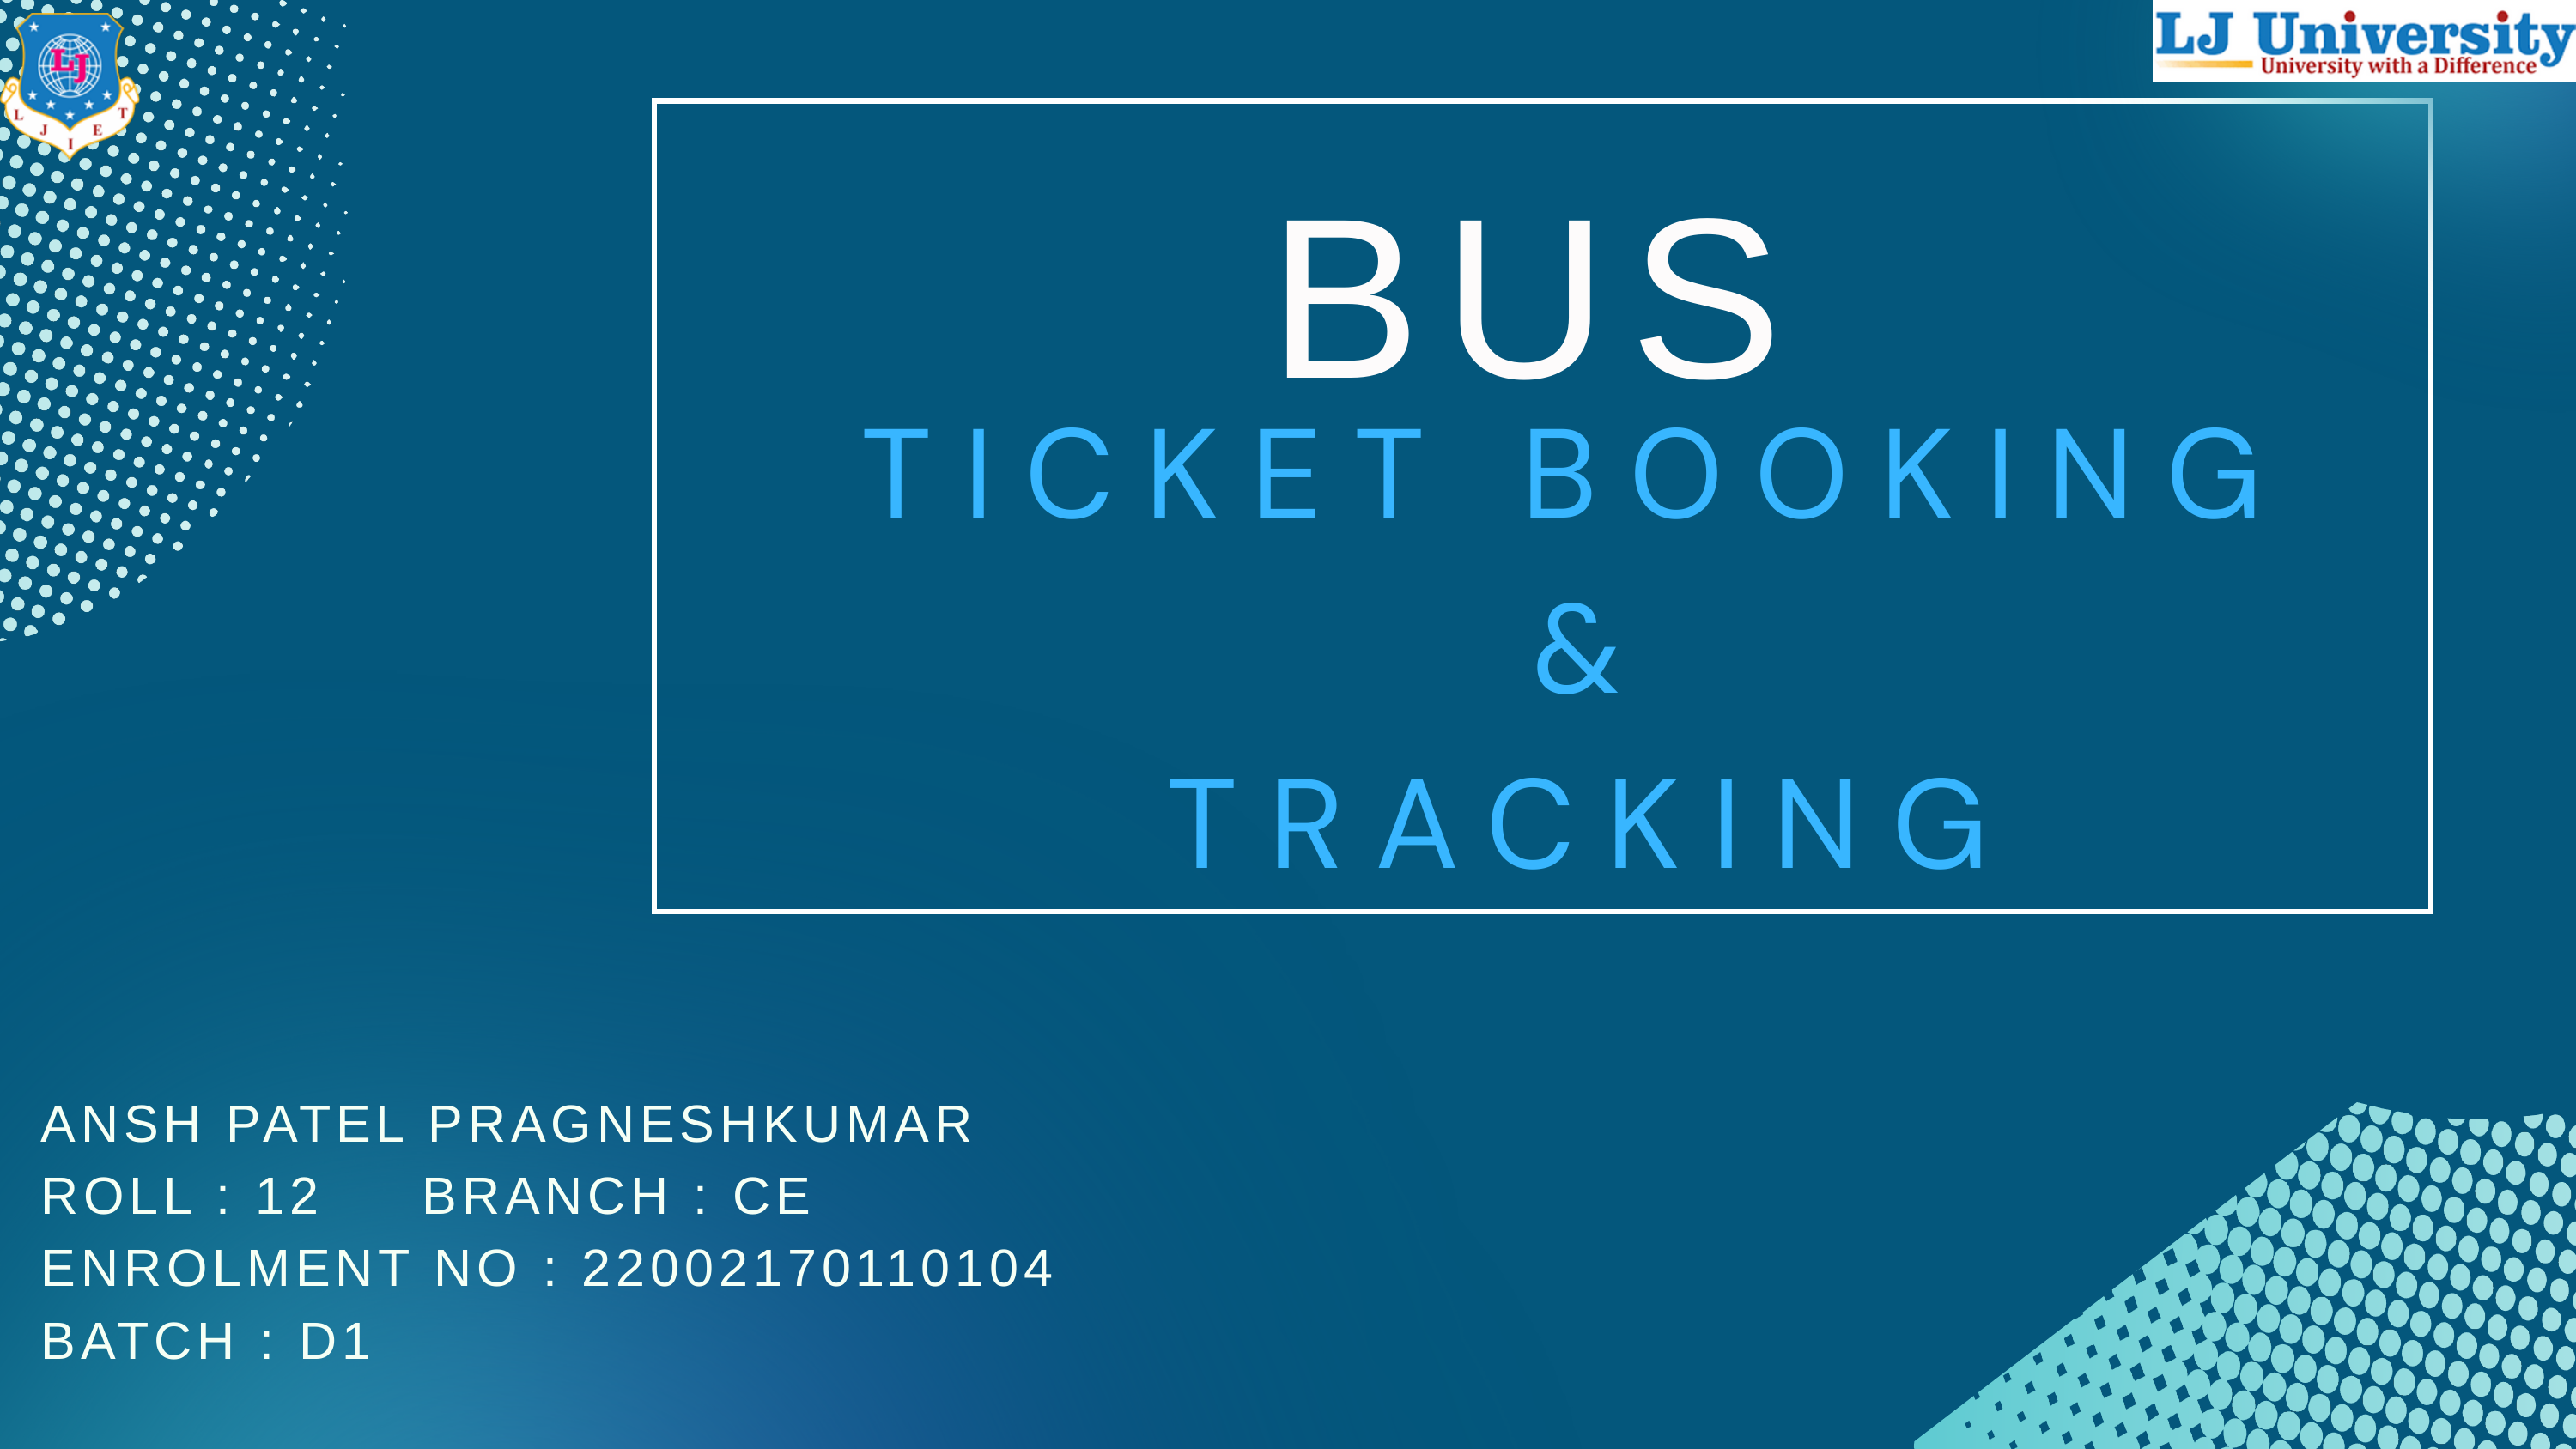

BUS
TICKET BOOKING
&
TRACKING

ANSH PATEL PRAGNESHKUMAR
ROLL : 12     BRANCH : CE
ENROLMENT NO : 22002170110104
BATCH : D1